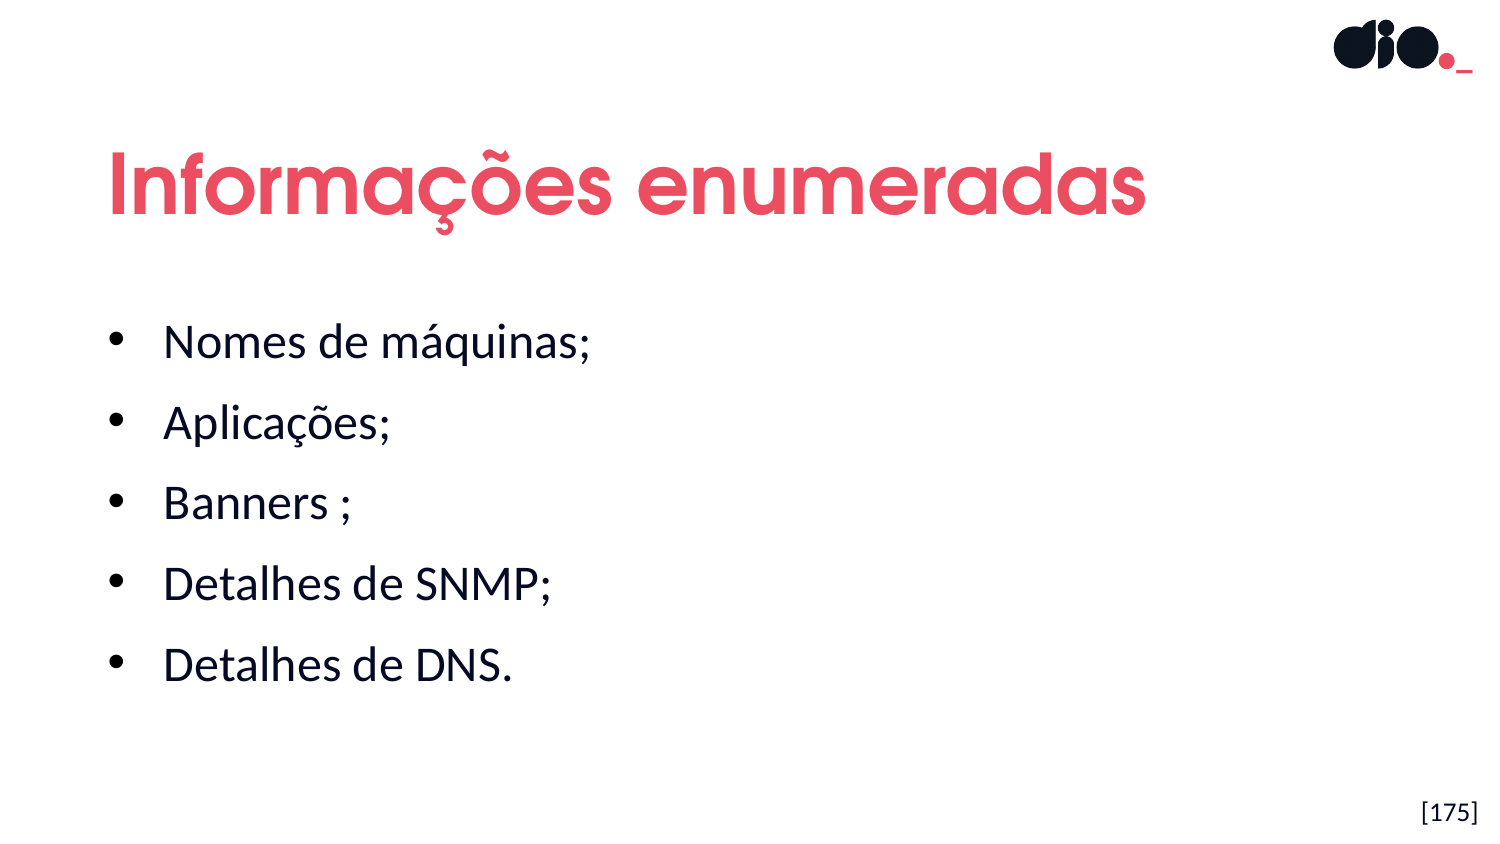

Informações enumeradas
Nomes de máquinas;
Aplicações;
Banners ;
Detalhes de SNMP;
Detalhes de DNS.
[175]